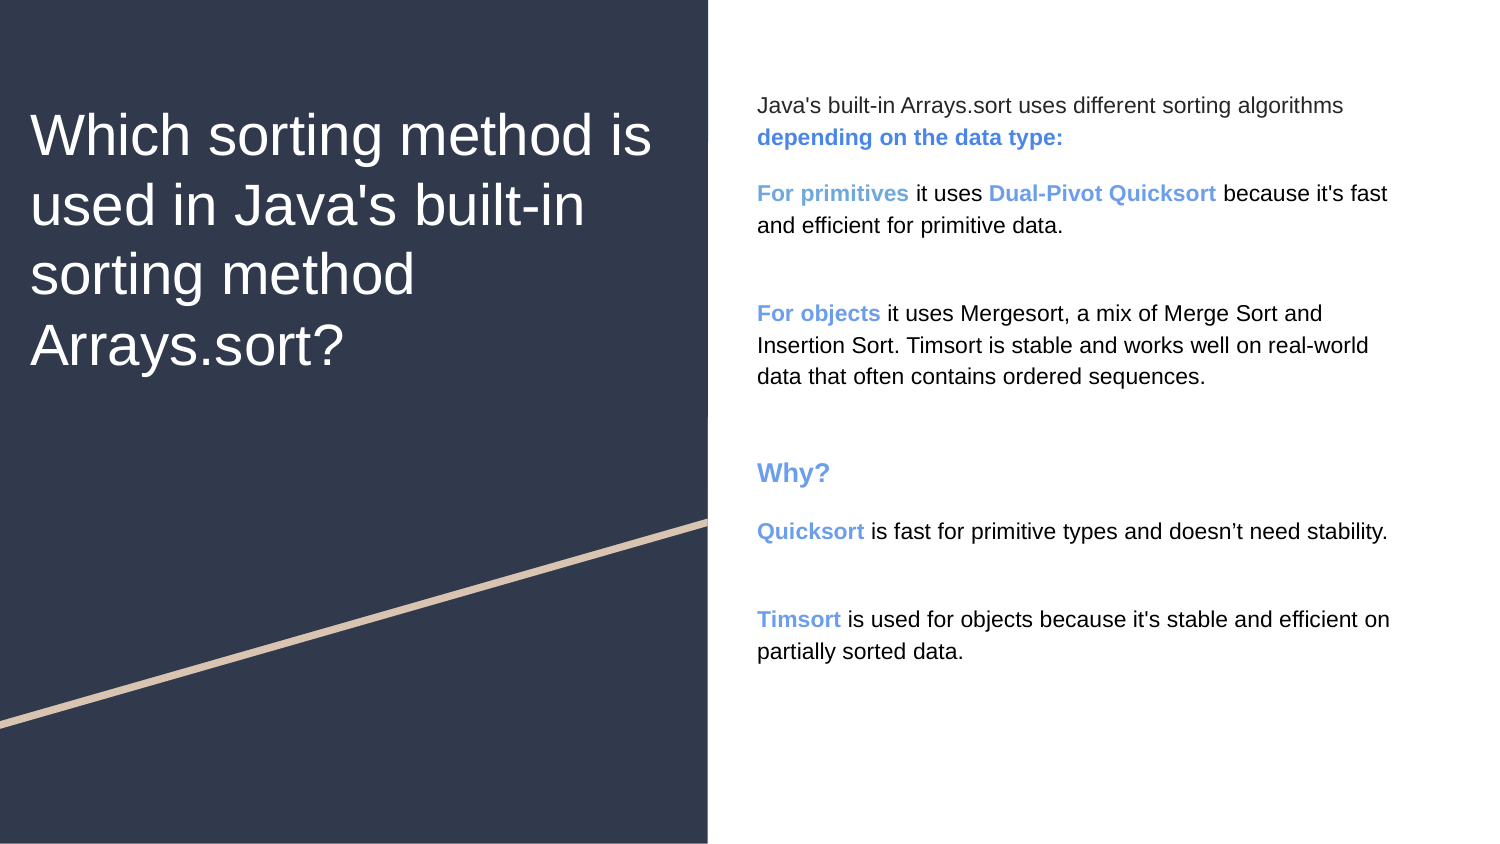

Java's built-in Arrays.sort uses different sorting algorithms depending on the data type:
For primitives it uses Dual-Pivot Quicksort because it's fast and efficient for primitive data.
For objects it uses Mergesort, a mix of Merge Sort and Insertion Sort. Timsort is stable and works well on real-world data that often contains ordered sequences.
Why?
Quicksort is fast for primitive types and doesn’t need stability.
Timsort is used for objects because it's stable and efficient on partially sorted data.

# Which sorting method is used in Java's built-in sorting method Arrays.sort?